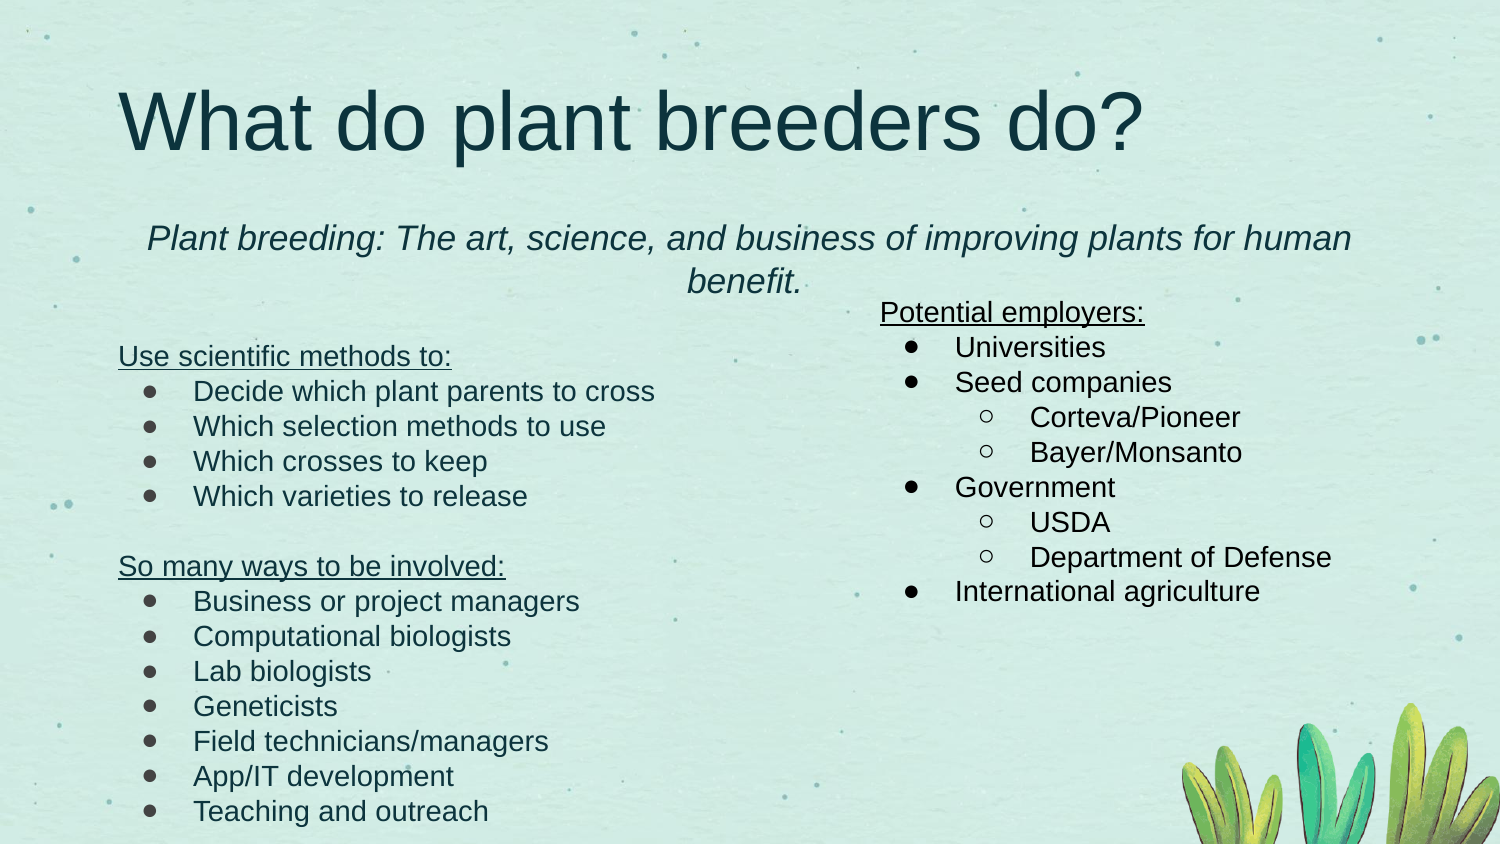

# What do plant breeders do?
Plant breeding: The art, science, and business of improving plants for human benefit.

Use scientific methods to:
Decide which plant parents to cross
Which selection methods to use
Which crosses to keep
Which varieties to release

So many ways to be involved:
Business or project managers
Computational biologists
Lab biologists
Geneticists
Field technicians/managers
App/IT development
Teaching and outreach
Potential employers:
Universities
Seed companies
Corteva/Pioneer
Bayer/Monsanto
Government
USDA
Department of Defense
International agriculture